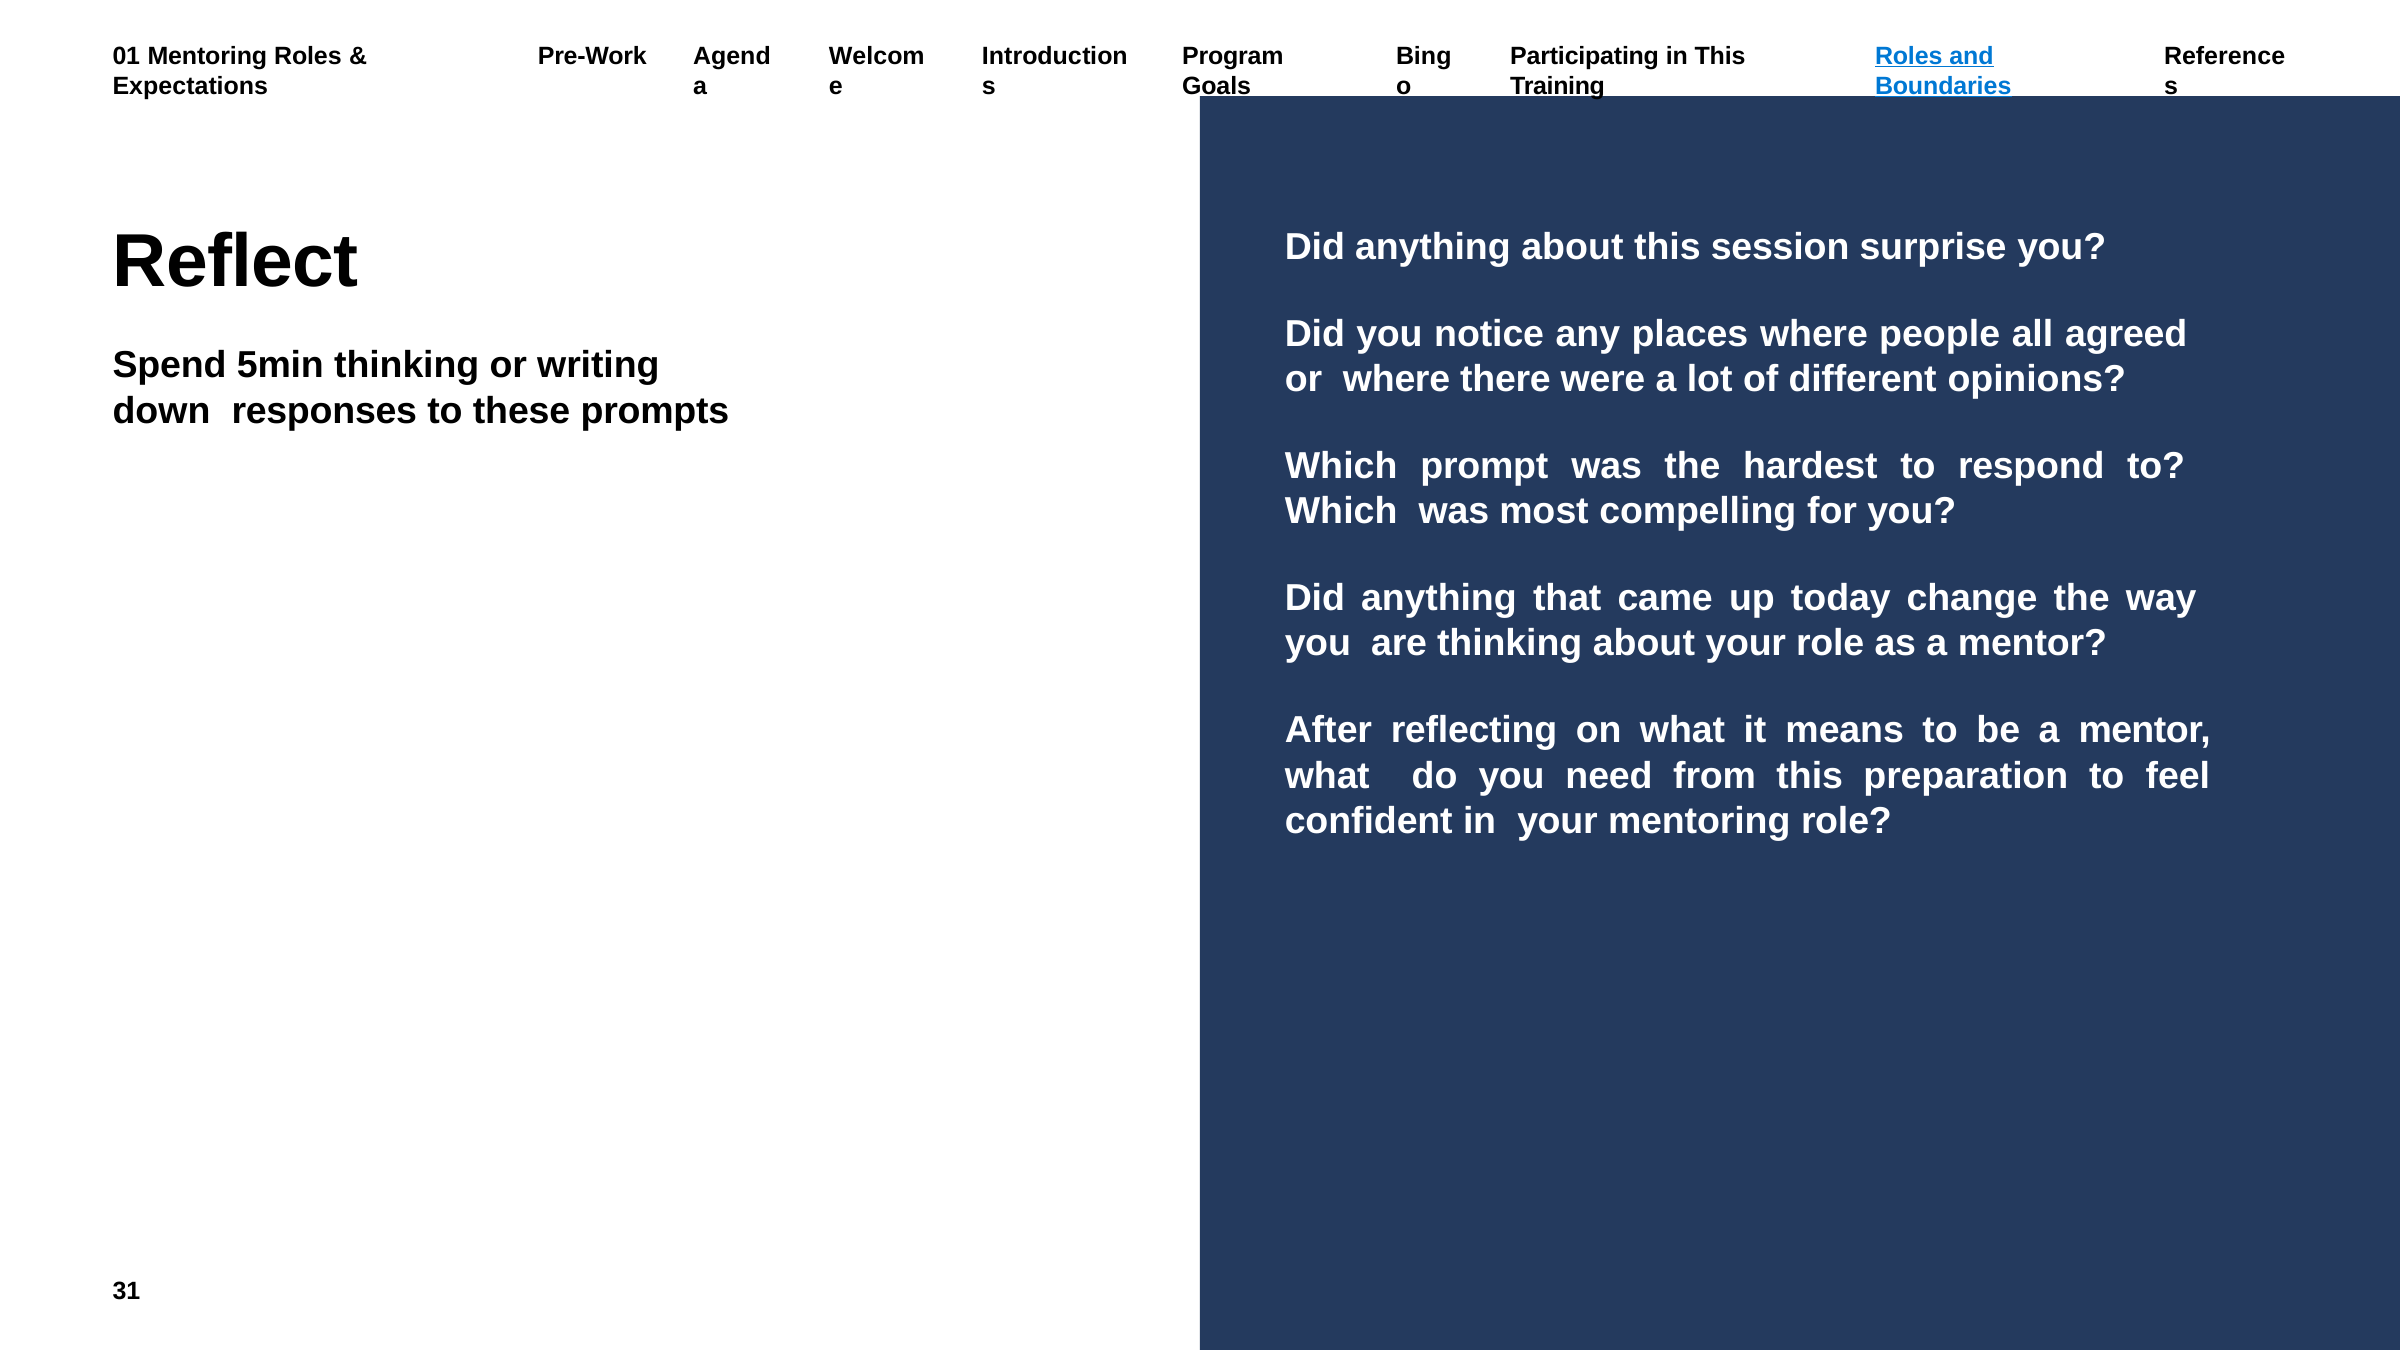

01 Mentoring Roles & Expectations
Pre-Work
Agenda
Welcome
Introductions
Program Goals
Bingo
Participating in This Training
Roles and Boundaries
References

Reflect
Spend 5min thinking or writing down  responses to these prompts
Did anything about this session surprise you?

Did you notice any places where people all agreed or  where there were a lot of different opinions?

Which prompt was the hardest to respond to? Which  was most compelling for you?

Did anything that came up today change the way you  are thinking about your role as a mentor?

After reflecting on what it means to be a mentor, what  do you need from this preparation to feel confident in  your mentoring role?
31